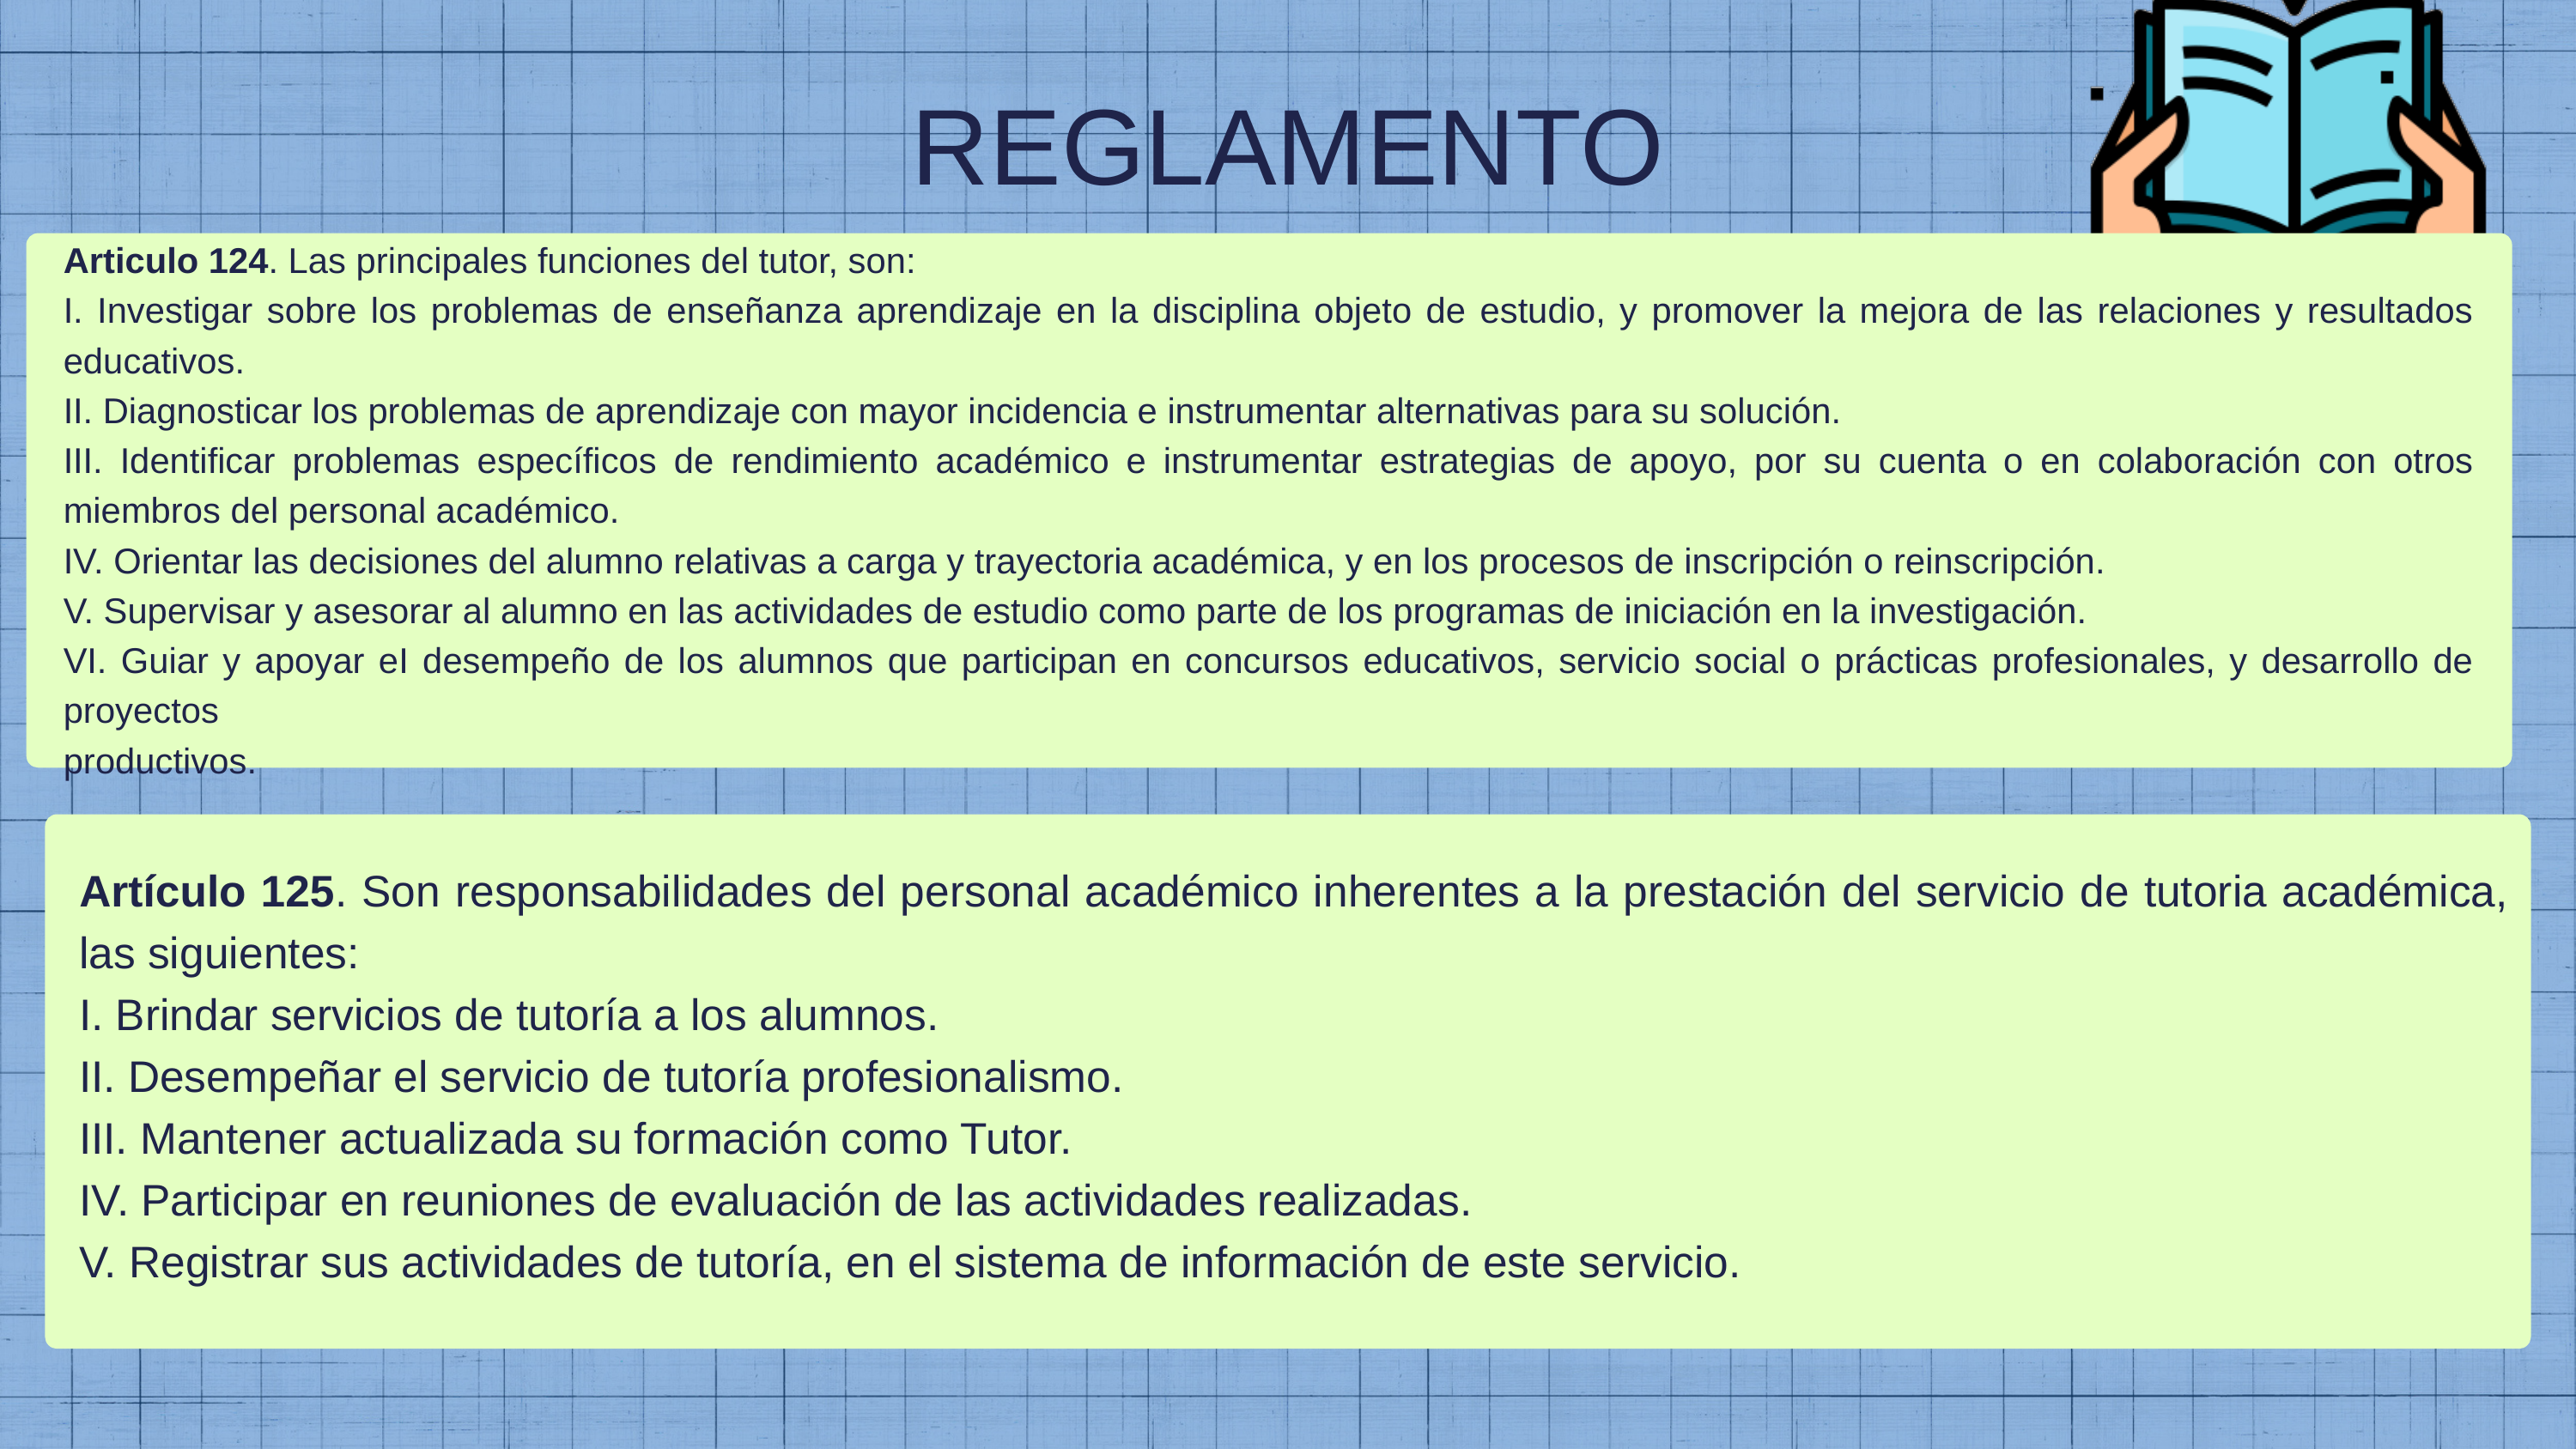

REGLAMENTO
Articulo 124. Las principales funciones del tutor, son:
I. Investigar sobre los problemas de enseñanza aprendizaje en la disciplina objeto de estudio, y promover la mejora de las relaciones y resultados educativos.
II. Diagnosticar los problemas de aprendizaje con mayor incidencia e instrumentar alternativas para su solución.
III. Identificar problemas específicos de rendimiento académico e instrumentar estrategias de apoyo, por su cuenta o en colaboración con otros miembros del personal académico.
IV. Orientar las decisiones del alumno relativas a carga y trayectoria académica, y en los procesos de inscripción o reinscripción.
V. Supervisar y asesorar al alumno en las actividades de estudio como parte de los programas de iniciación en la investigación.
VI. Guiar y apoyar eI desempeño de los alumnos que participan en concursos educativos, servicio social o prácticas profesionales, y desarrollo de proyectos
productivos.

Artículo 125. Son responsabilidades del personal académico inherentes a la prestación del servicio de tutoria académica, las siguientes:
I. Brindar servicios de tutoría a los alumnos.
II. Desempeñar el servicio de tutoría profesionalismo.
III. Mantener actualizada su formación como Tutor.
IV. Participar en reuniones de evaluación de las actividades realizadas.
V. Registrar sus actividades de tutoría, en el sistema de información de este servicio.